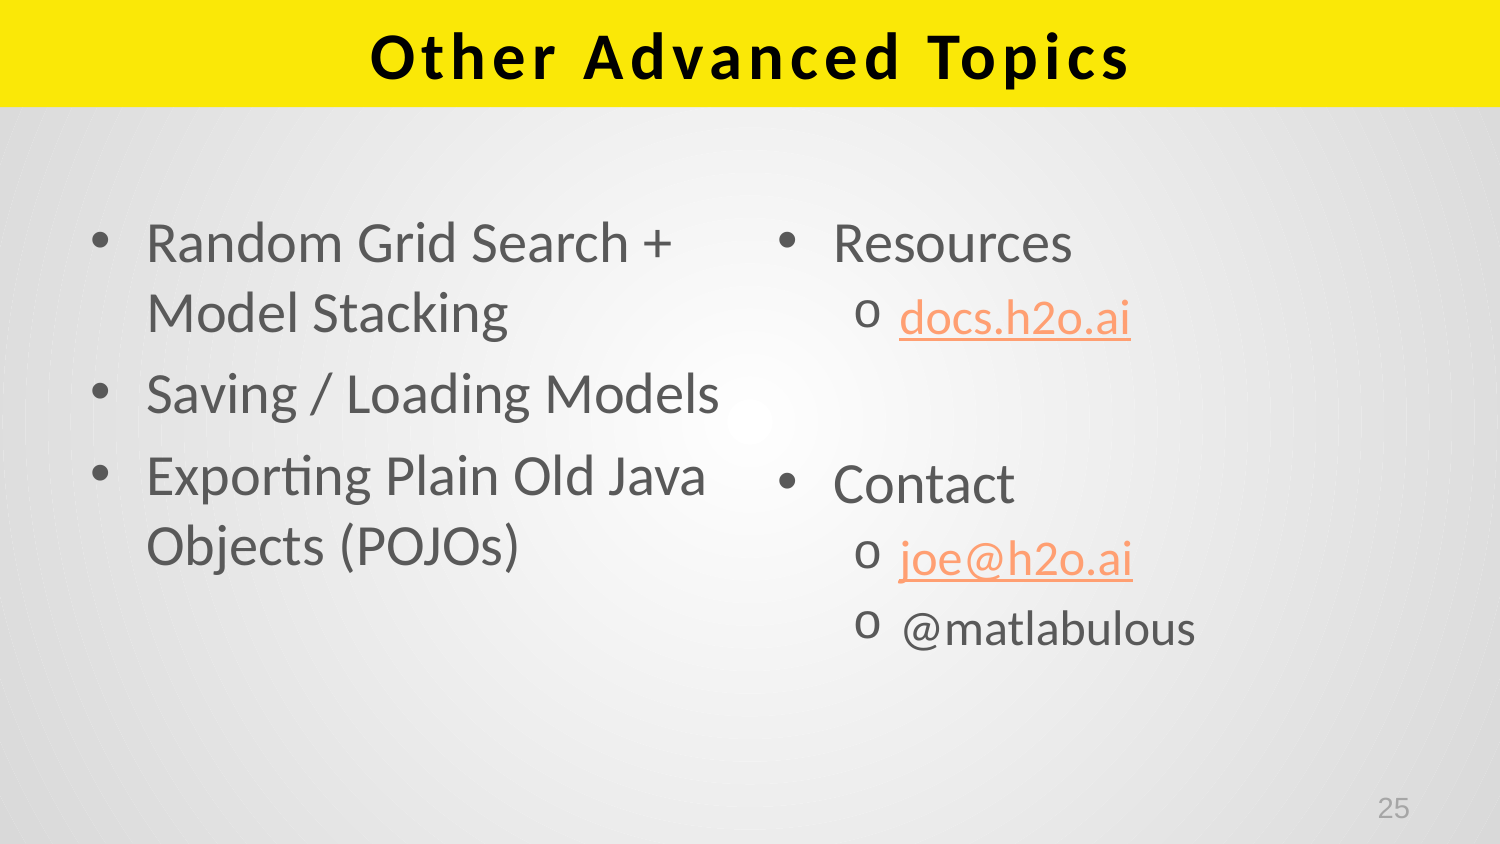

# Other Advanced Topics
Random Grid Search + Model Stacking
Saving / Loading Models
Exporting Plain Old Java Objects (POJOs)
Resources
docs.h2o.ai

Contact
joe@h2o.ai
@matlabulous
25